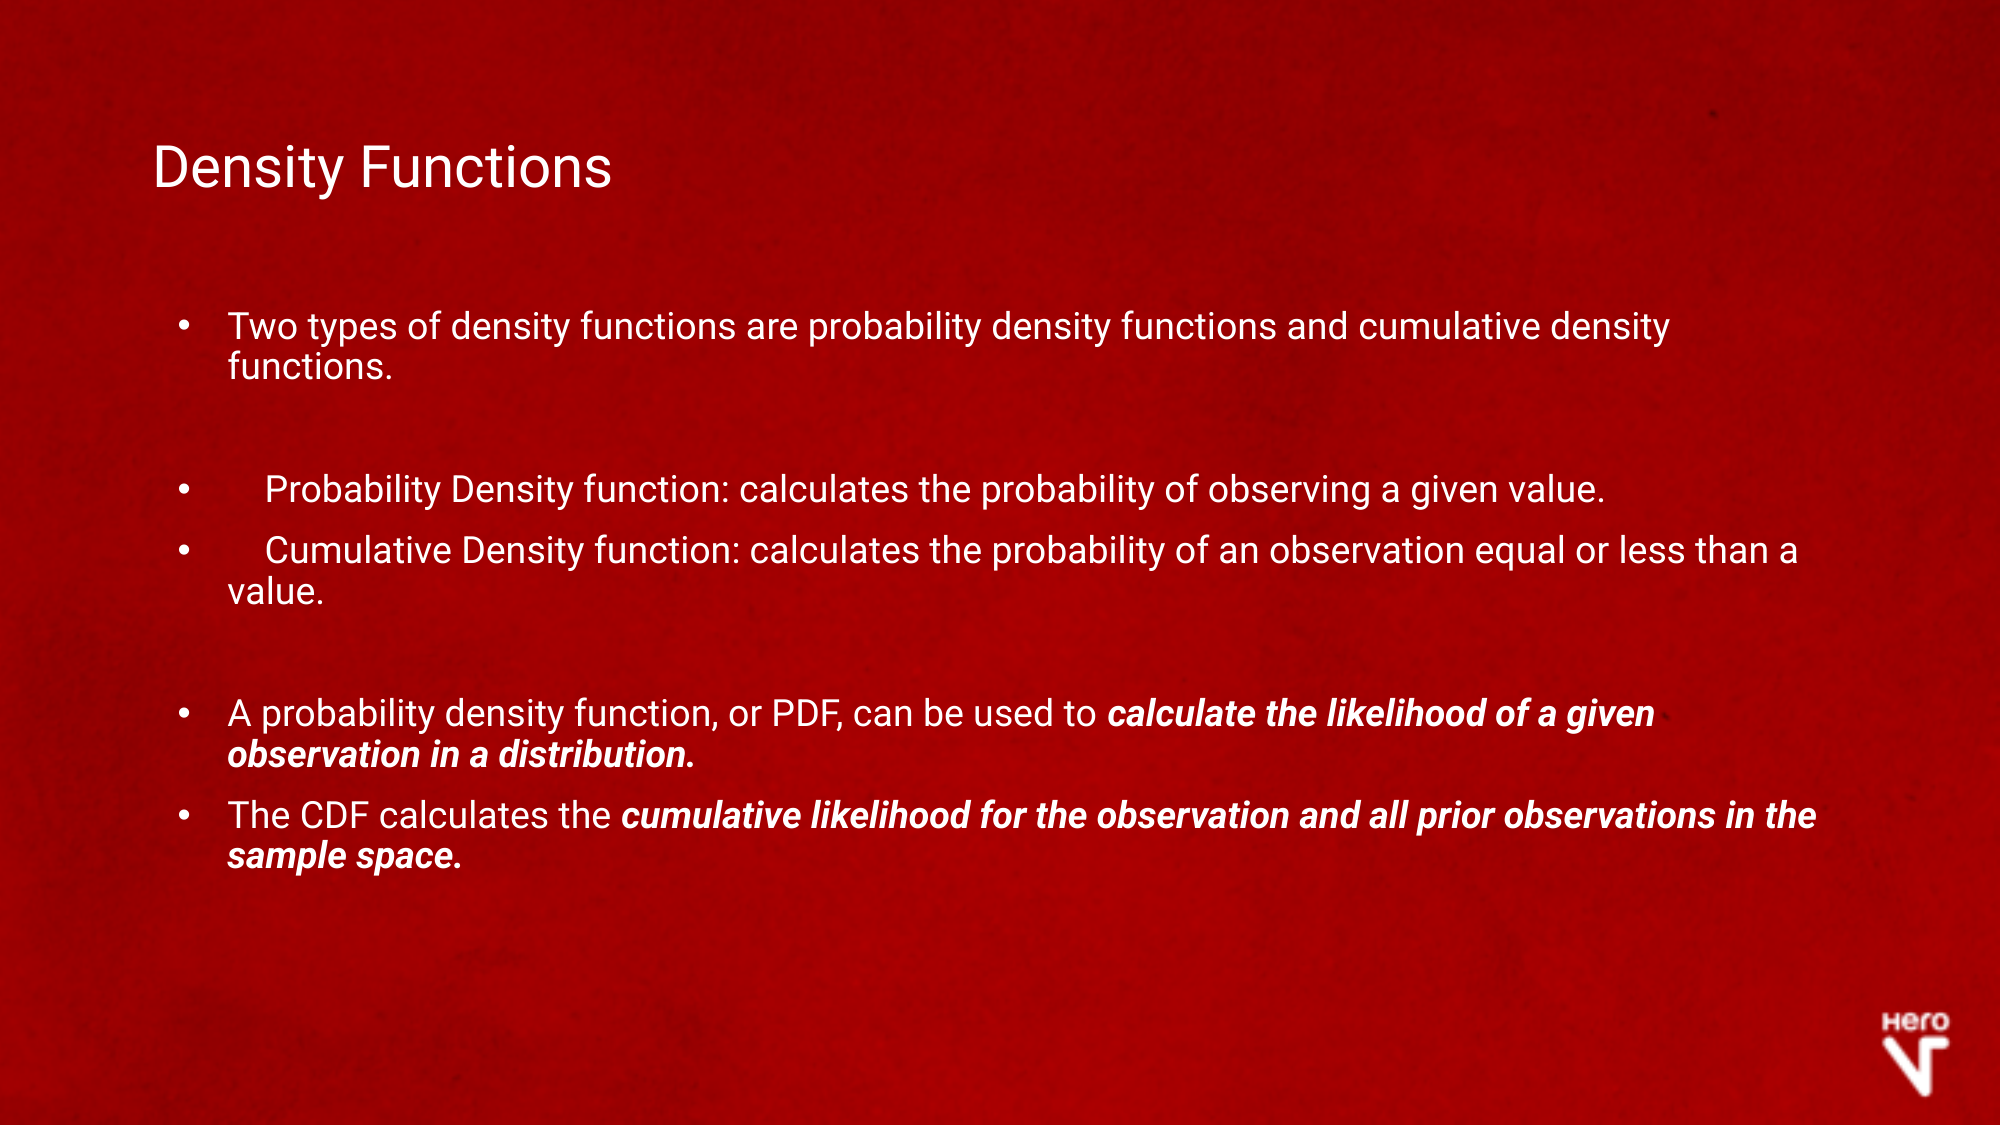

# Density Functions
Two types of density functions are probability density functions and cumulative density functions.

    Probability Density function: calculates the probability of observing a given value.
    Cumulative Density function: calculates the probability of an observation equal or less than a value.

A probability density function, or PDF, can be used to calculate the likelihood of a given observation in a distribution.
The CDF calculates the cumulative likelihood for the observation and all prior observations in the sample space.